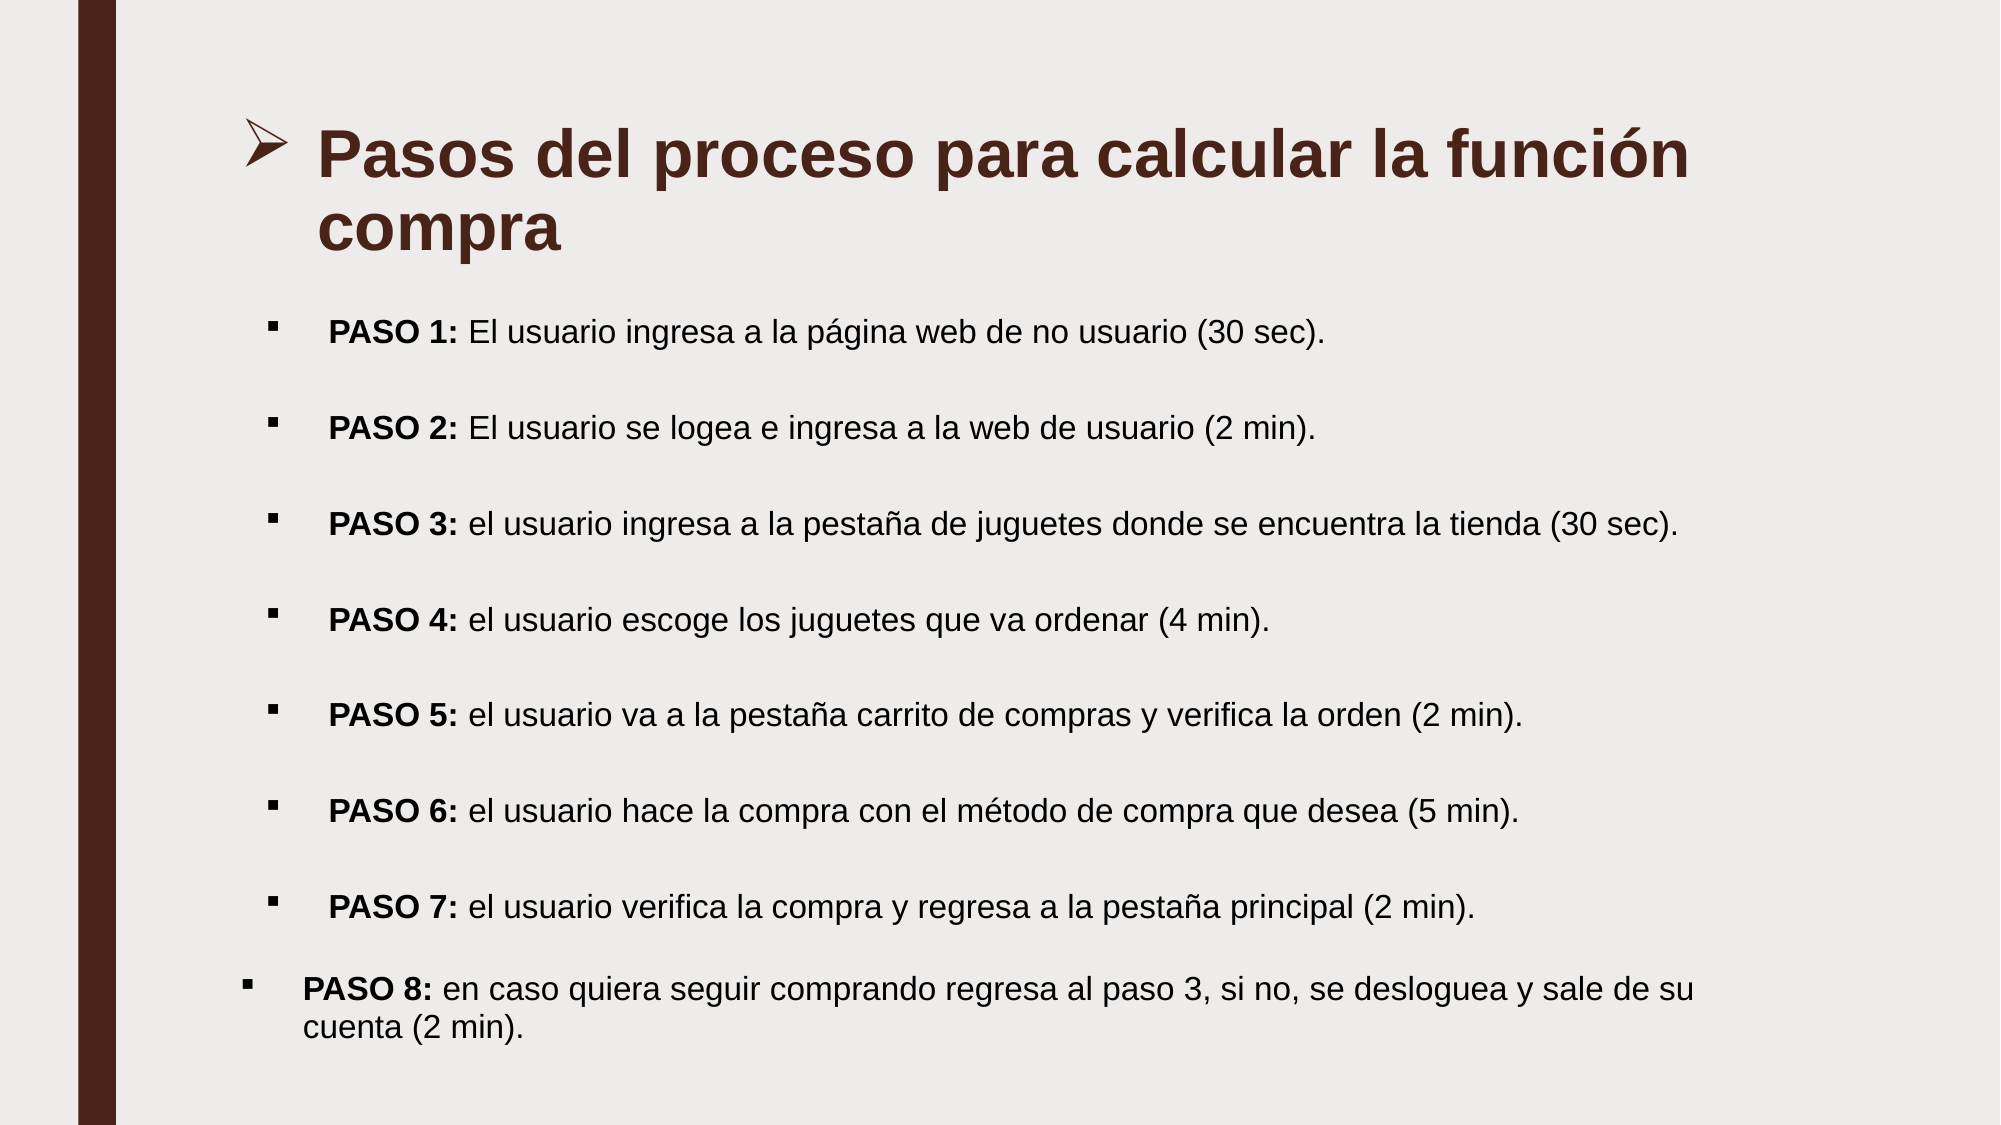

# Pasos del proceso para calcular la función compra
PASO 1: El usuario ingresa a la página web de no usuario (30 sec).
PASO 2: El usuario se logea e ingresa a la web de usuario (2 min).
PASO 3: el usuario ingresa a la pestaña de juguetes donde se encuentra la tienda (30 sec).
PASO 4: el usuario escoge los juguetes que va ordenar (4 min).
PASO 5: el usuario va a la pestaña carrito de compras y verifica la orden (2 min).
PASO 6: el usuario hace la compra con el método de compra que desea (5 min).
PASO 7: el usuario verifica la compra y regresa a la pestaña principal (2 min).
PASO 8: en caso quiera seguir comprando regresa al paso 3, si no, se desloguea y sale de su cuenta (2 min).